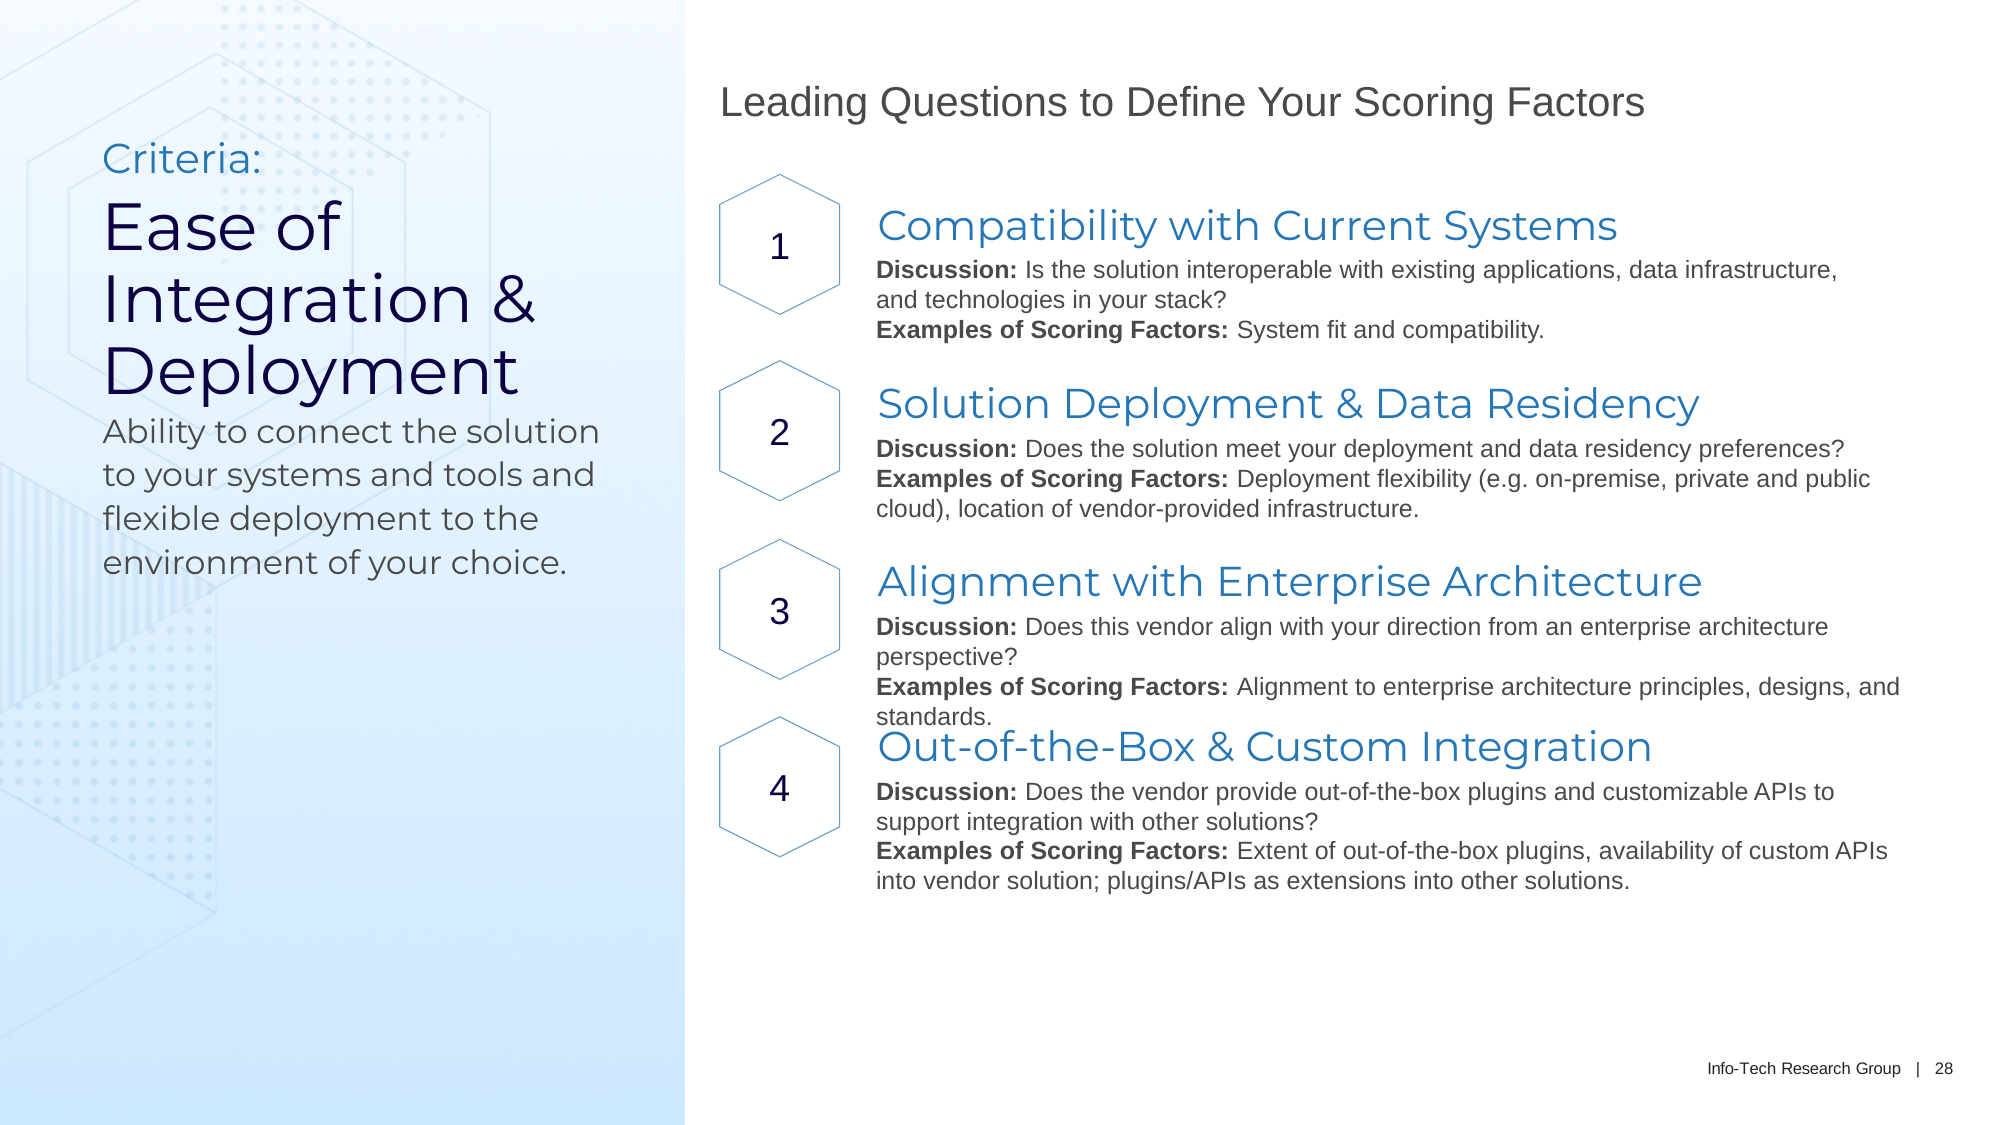

Leading Questions to Define Your Scoring Factors
Criteria:
1
Ease of Integration & Deployment
Compatibility with Current Systems
Discussion: Is the solution interoperable with existing applications, data infrastructure, and technologies in your stack?
Examples of Scoring Factors: System fit and compatibility.
2
Solution Deployment & Data Residency
Ability to connect the solution to your systems and tools and flexible deployment to the environment of your choice.
Discussion: Does the solution meet your deployment and data residency preferences?
Examples of Scoring Factors: Deployment flexibility (e.g. on-premise, private and public cloud), location of vendor-provided infrastructure.
3
Alignment with Enterprise Architecture
Discussion: Does this vendor align with your direction from an enterprise architecture perspective?
Examples of Scoring Factors: Alignment to enterprise architecture principles, designs, and standards.
Out-of-the-Box & Custom Integration
4
Discussion: Does the vendor provide out-of-the-box plugins and customizable APIs to support integration with other solutions?
Examples of Scoring Factors: Extent of out-of-the-box plugins, availability of custom APIs into vendor solution; plugins/APIs as extensions into other solutions.